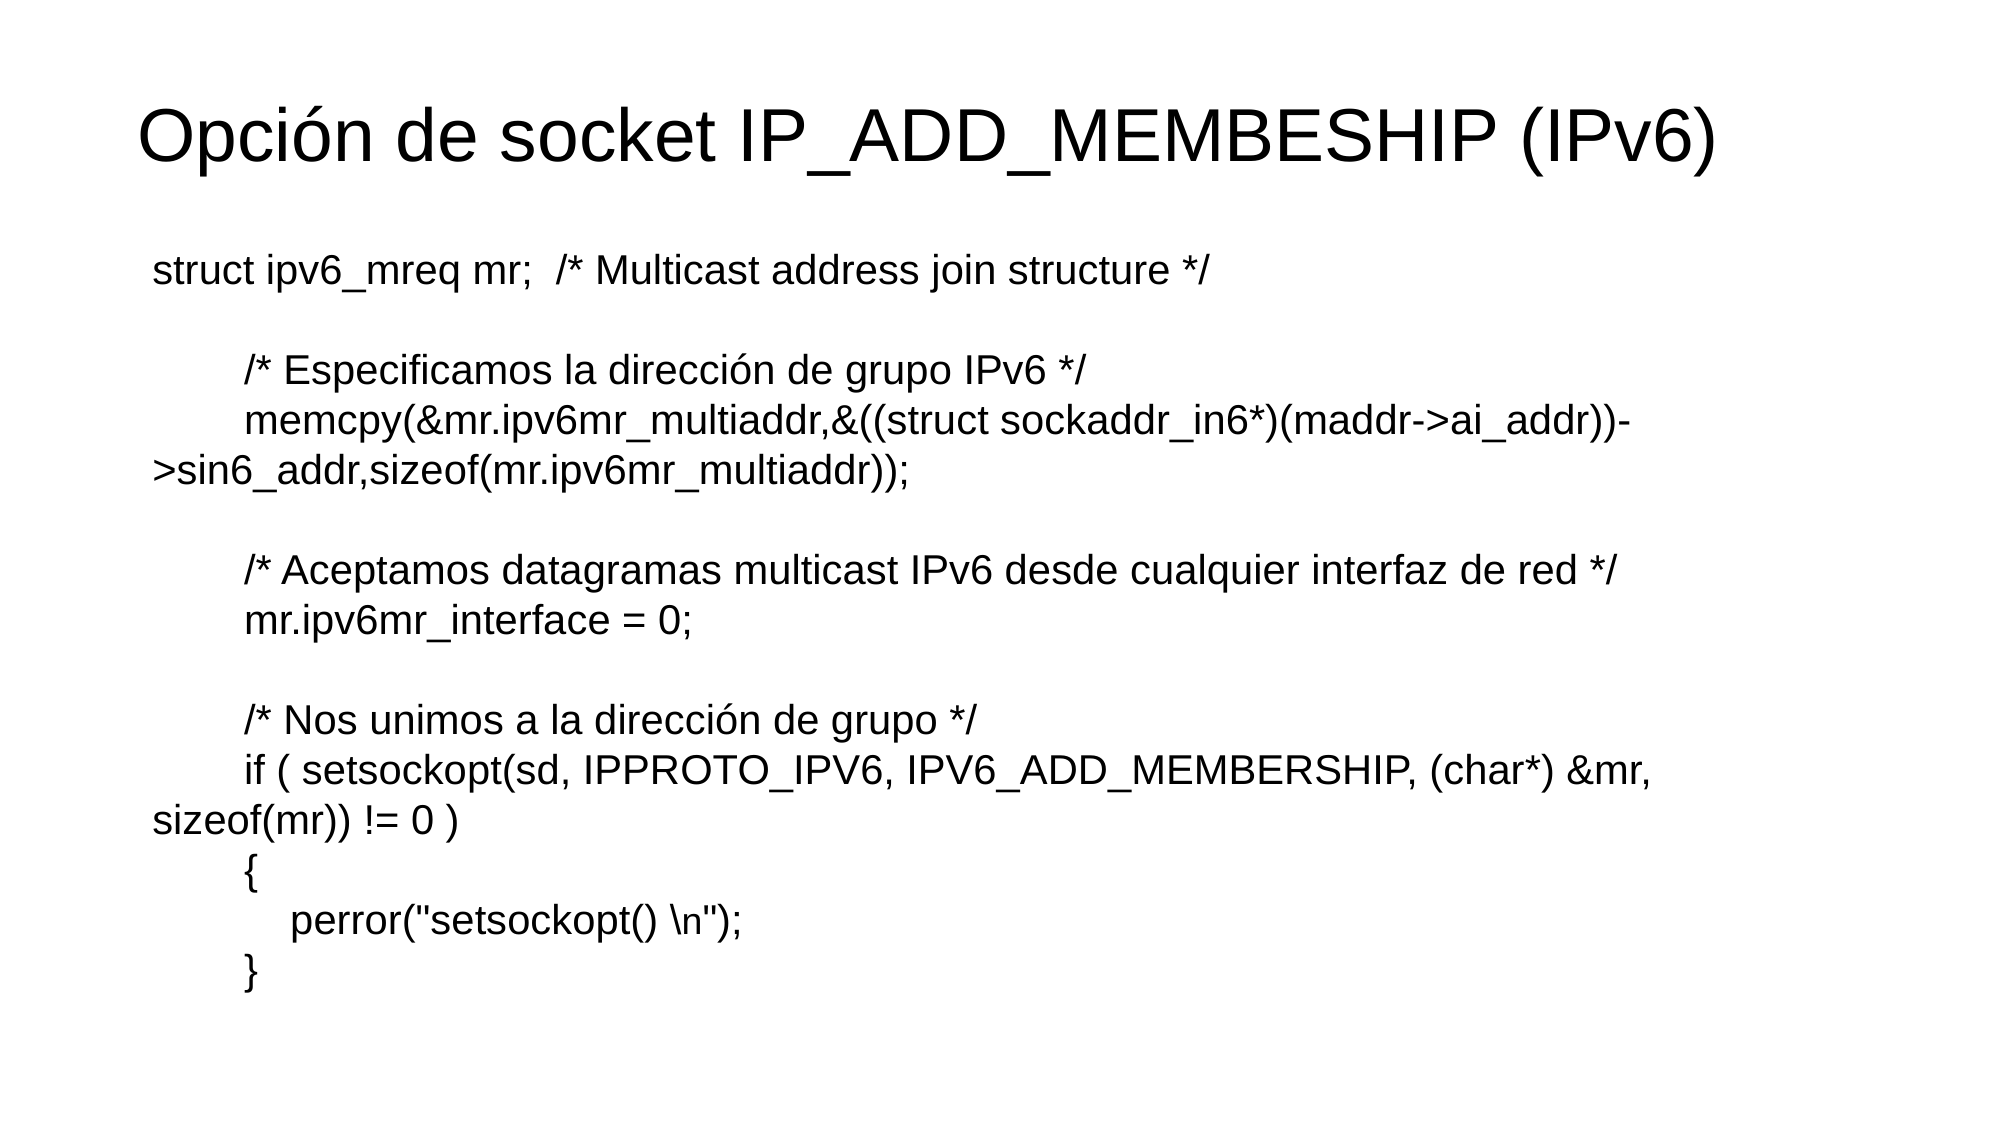

Opción de socket IP_ADD_MEMBESHIP (IPv6)
struct ipv6_mreq mr;  /* Multicast address join structure */

        /* Especificamos la dirección de grupo IPv6 */
        memcpy(&mr.ipv6mr_multiaddr,&((struct sockaddr_in6*)(maddr->ai_addr))->sin6_addr,sizeof(mr.ipv6mr_multiaddr));

        /* Aceptamos datagramas multicast IPv6 desde cualquier interfaz de red */
        mr.ipv6mr_interface = 0;

        /* Nos unimos a la dirección de grupo */
        if ( setsockopt(sd, IPPROTO_IPV6, IPV6_ADD_MEMBERSHIP, (char*) &mr, sizeof(mr)) != 0 )
        {
            perror("setsockopt() \n");
        }